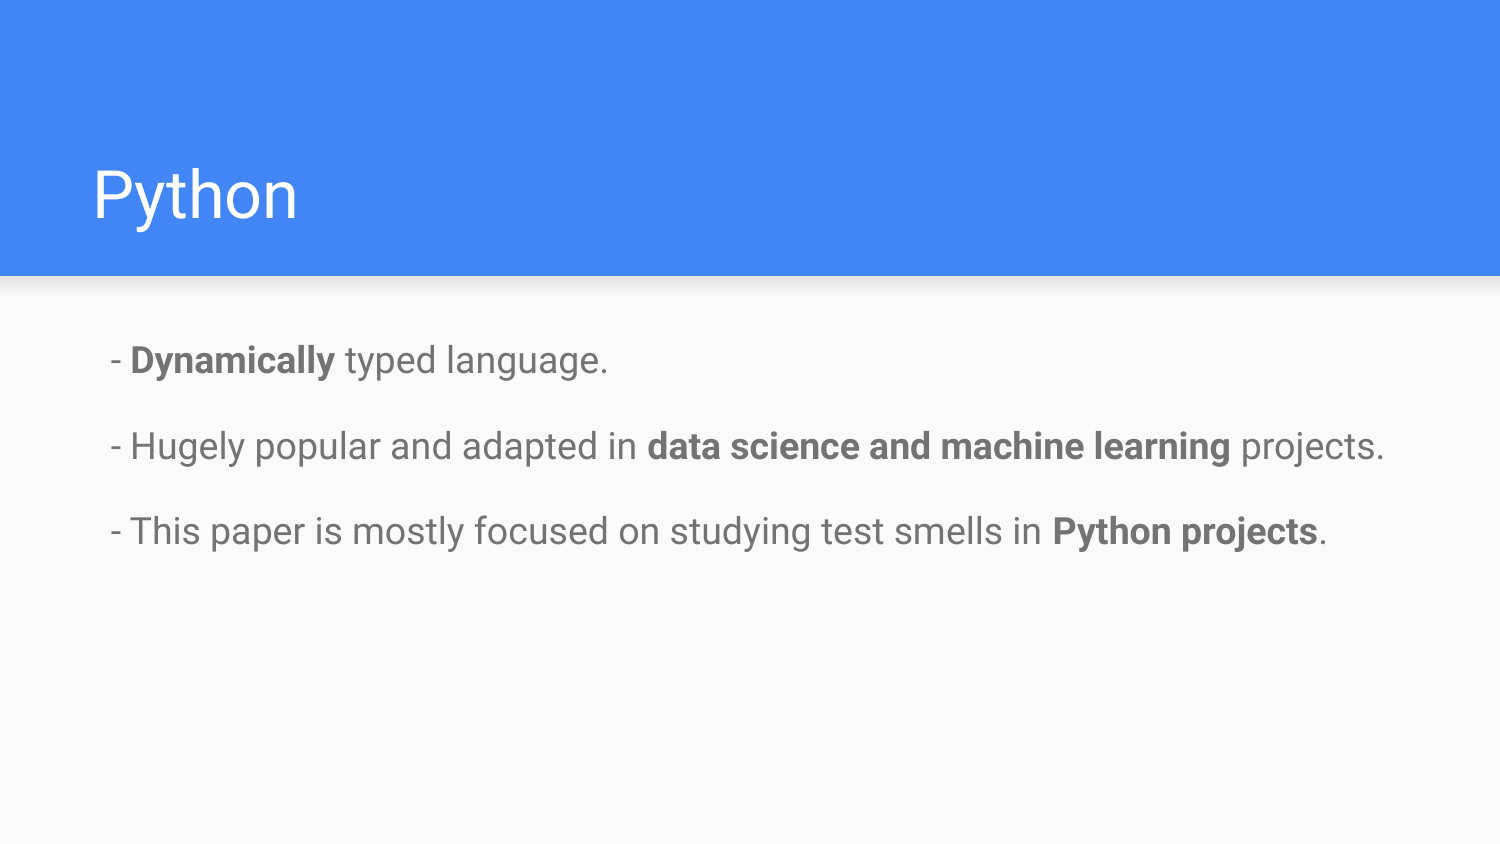

# Python
  - Dynamically typed language.
  - Hugely popular and adapted in data science and machine learning projects.
  - This paper is mostly focused on studying test smells in Python projects.